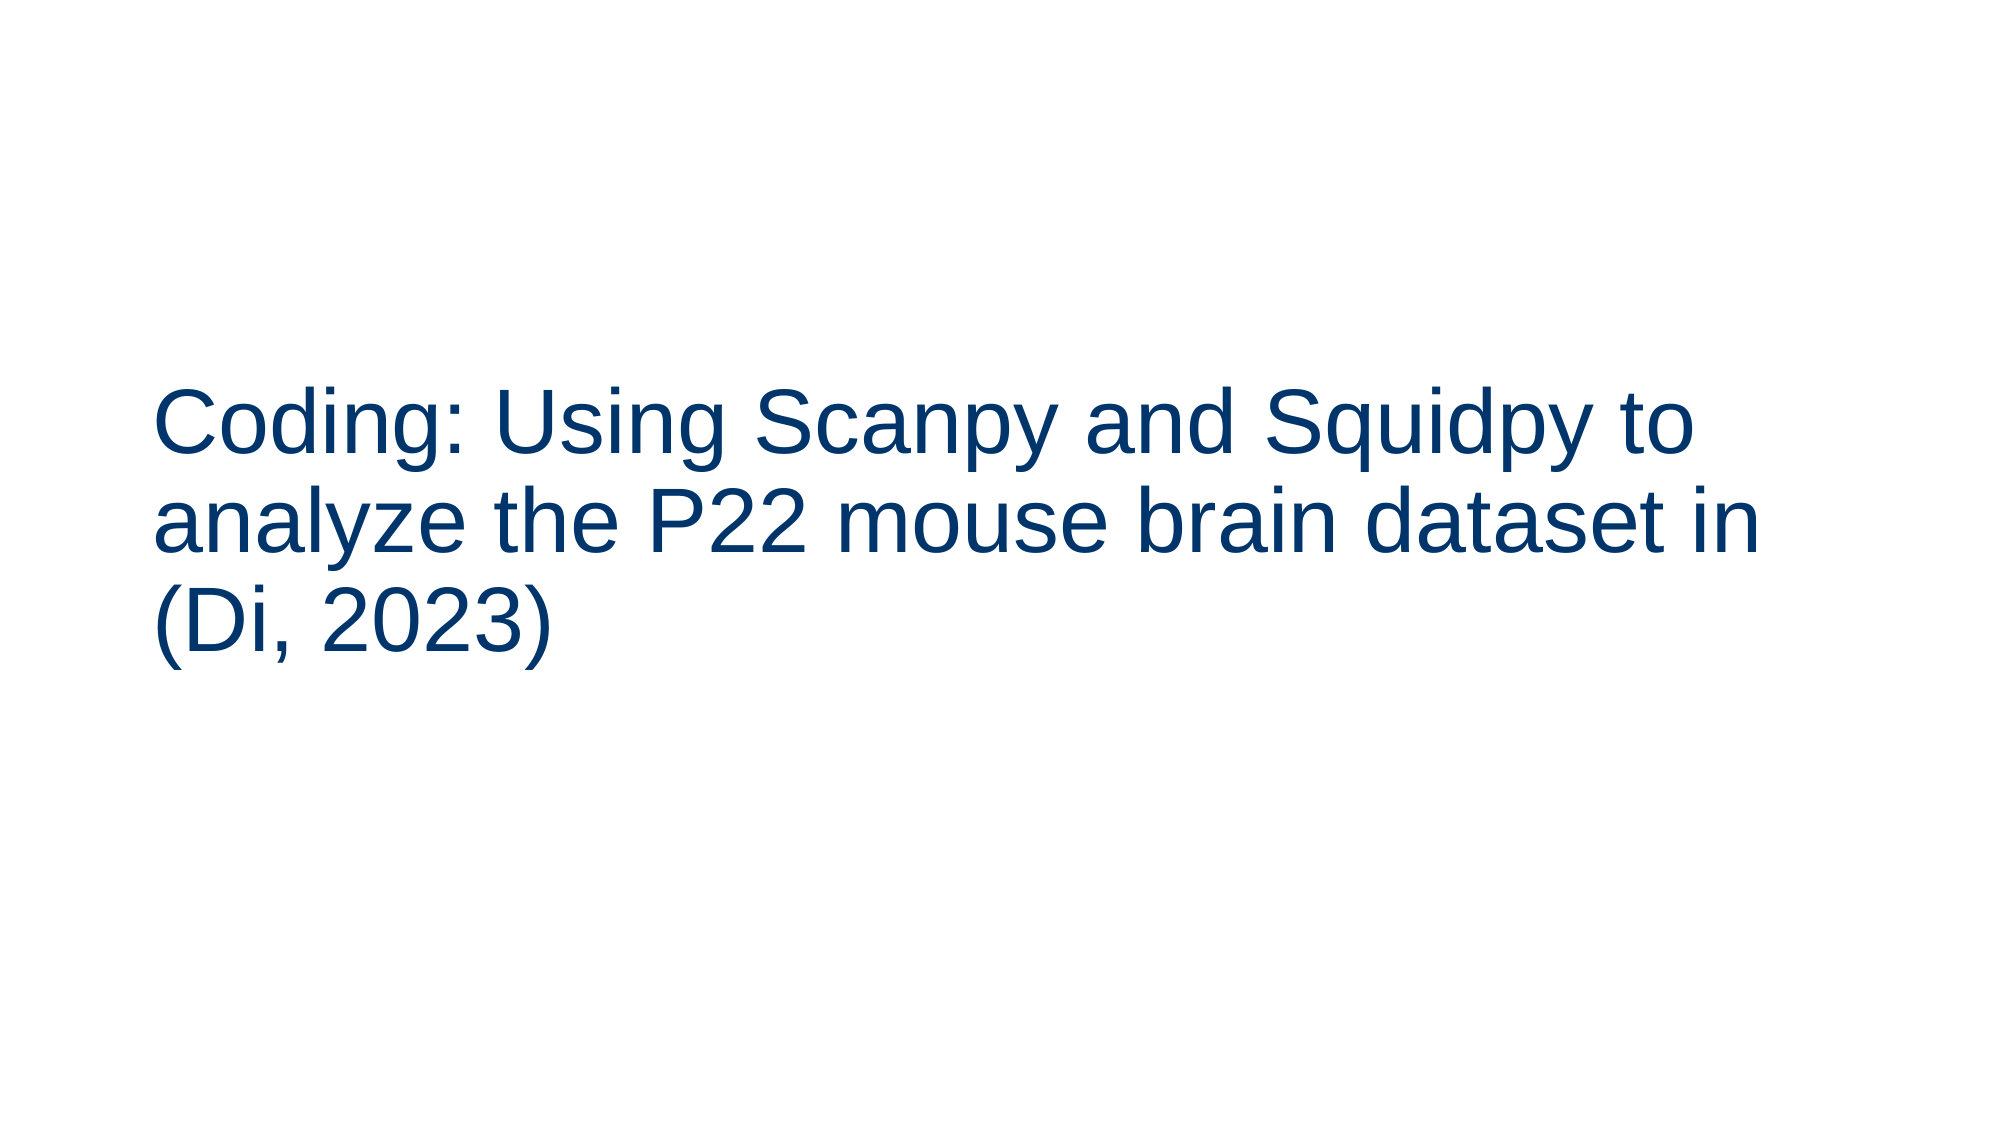

# Coding: Using Scanpy and Squidpy to analyze the P22 mouse brain dataset in (Di, 2023)